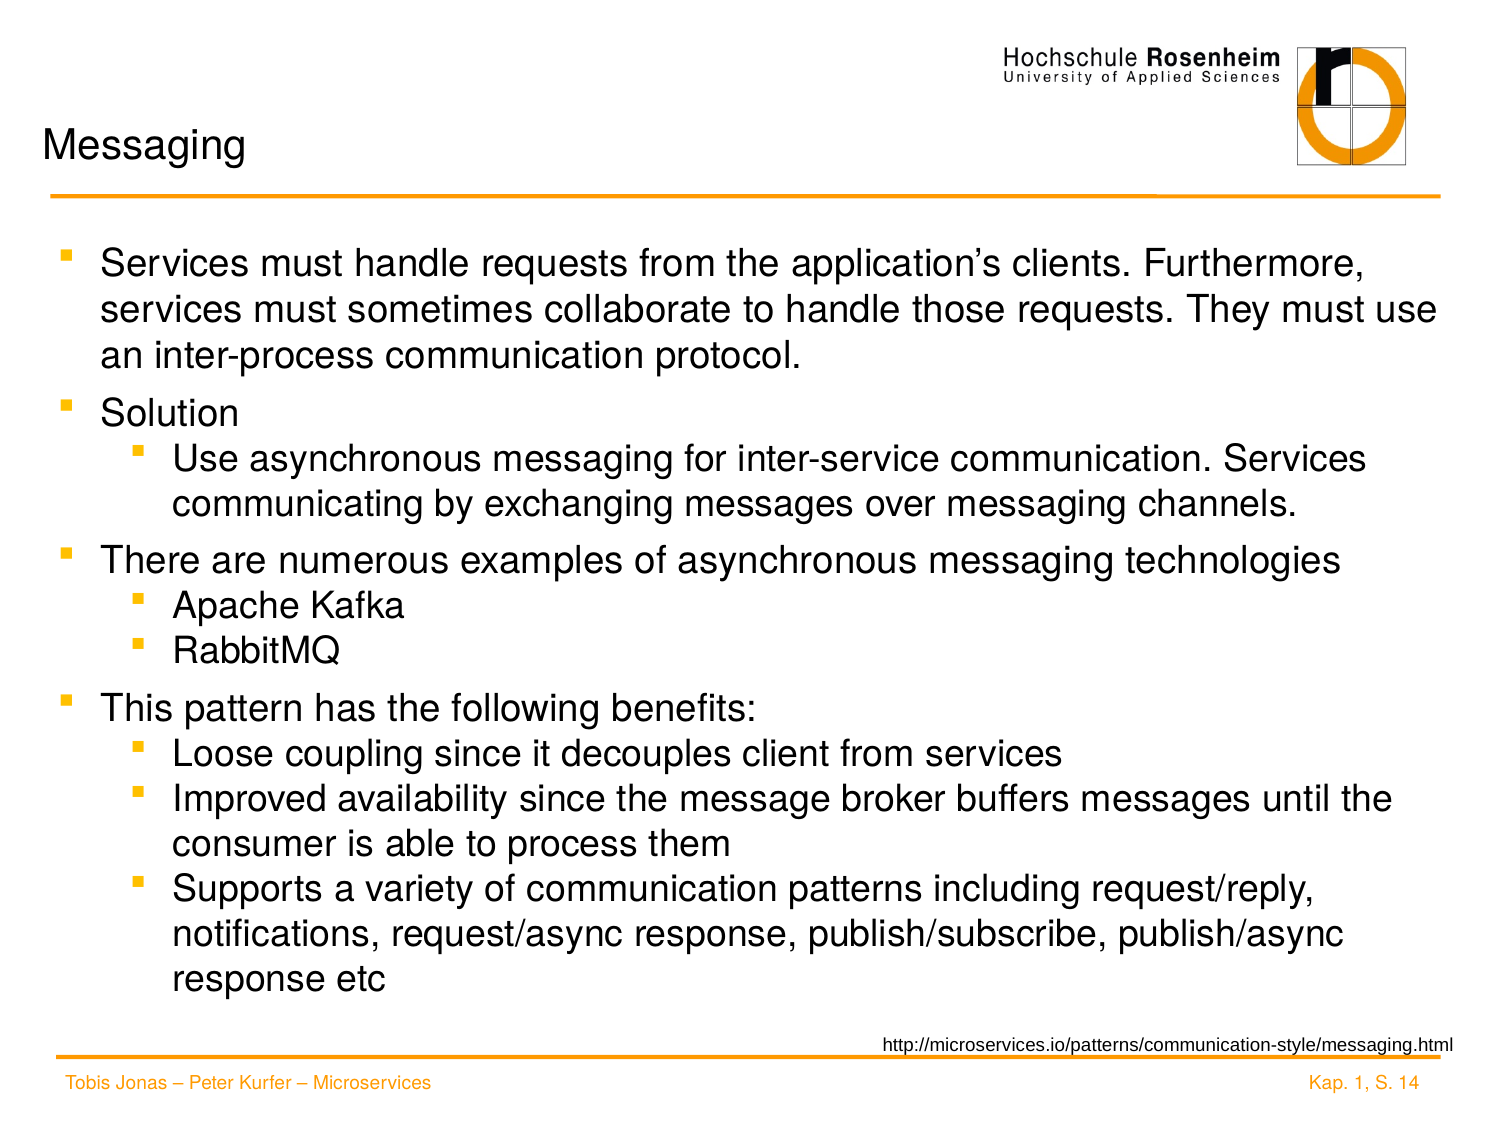

# Messaging
Services must handle requests from the application’s clients. Furthermore, services must sometimes collaborate to handle those requests. They must use an inter-process communication protocol.
Solution
Use asynchronous messaging for inter-service communication. Services communicating by exchanging messages over messaging channels.
There are numerous examples of asynchronous messaging technologies
Apache Kafka
RabbitMQ
This pattern has the following benefits:
Loose coupling since it decouples client from services
Improved availability since the message broker buffers messages until the consumer is able to process them
Supports a variety of communication patterns including request/reply, notifications, request/async response, publish/subscribe, publish/async response etc
http://microservices.io/patterns/communication-style/messaging.html